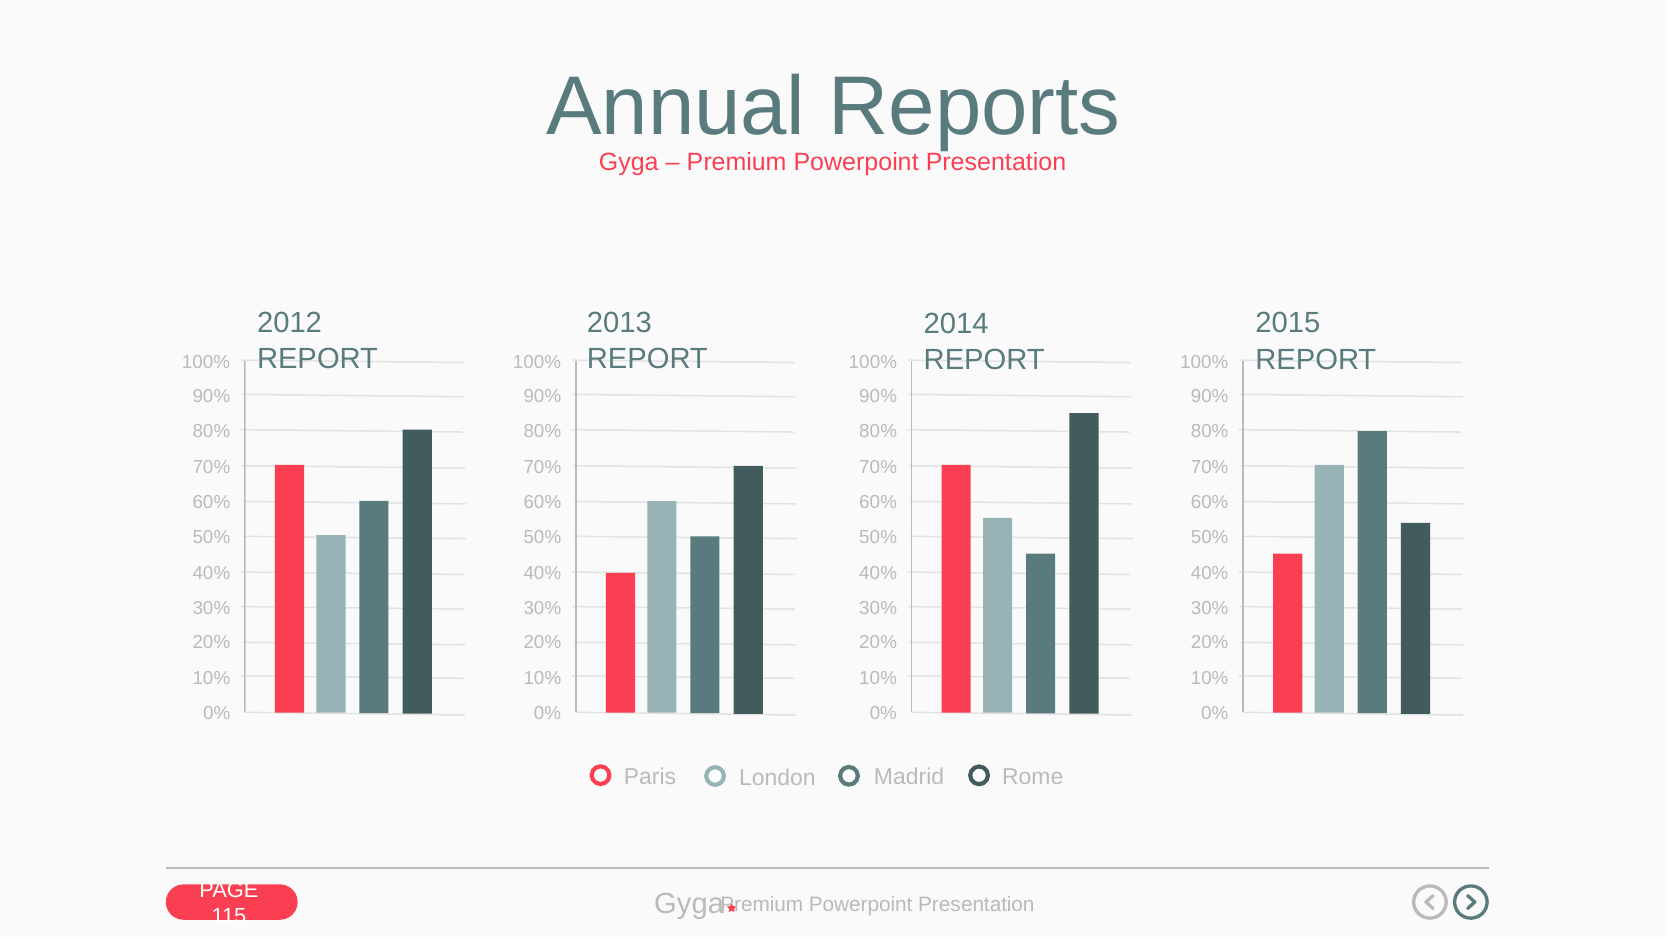

Annual Reports
Gyga – Premium Powerpoint Presentation
2013 REPORT
2012 REPORT
2015 REPORT
2014 REPORT
100%
100%
100%
100%
90%
90%
90%
90%
80%
80%
80%
80%

70%
70%
70%
70%

60%
60%
60%
60%

50%
50%
50%

50%

40%
40%
40%

40%

30%
30%
30%
30%
20%
20%
20%
20%
10%
10%
10%
10%
0%
0%
0%
0%
Paris
Rome
Madrid
London